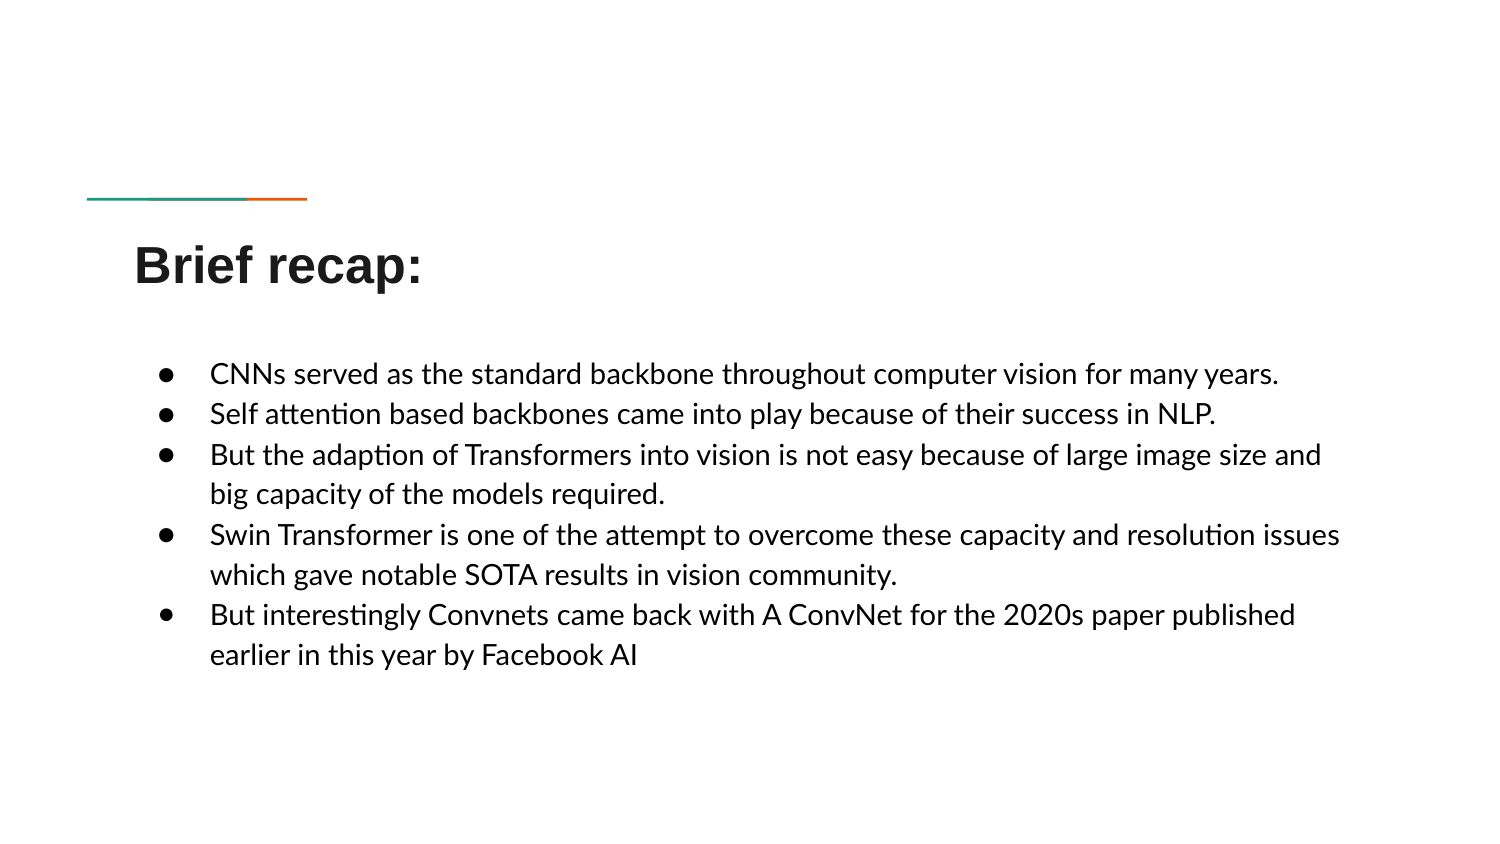

# Brief recap:

CNNs served as the standard backbone throughout computer vision for many years.
Self attention based backbones came into play because of their success in NLP.
But the adaption of Transformers into vision is not easy because of large image size and big capacity of the models required.
Swin Transformer is one of the attempt to overcome these capacity and resolution issues which gave notable SOTA results in vision community.
But interestingly Convnets came back with A ConvNet for the 2020s paper published earlier in this year by Facebook AI